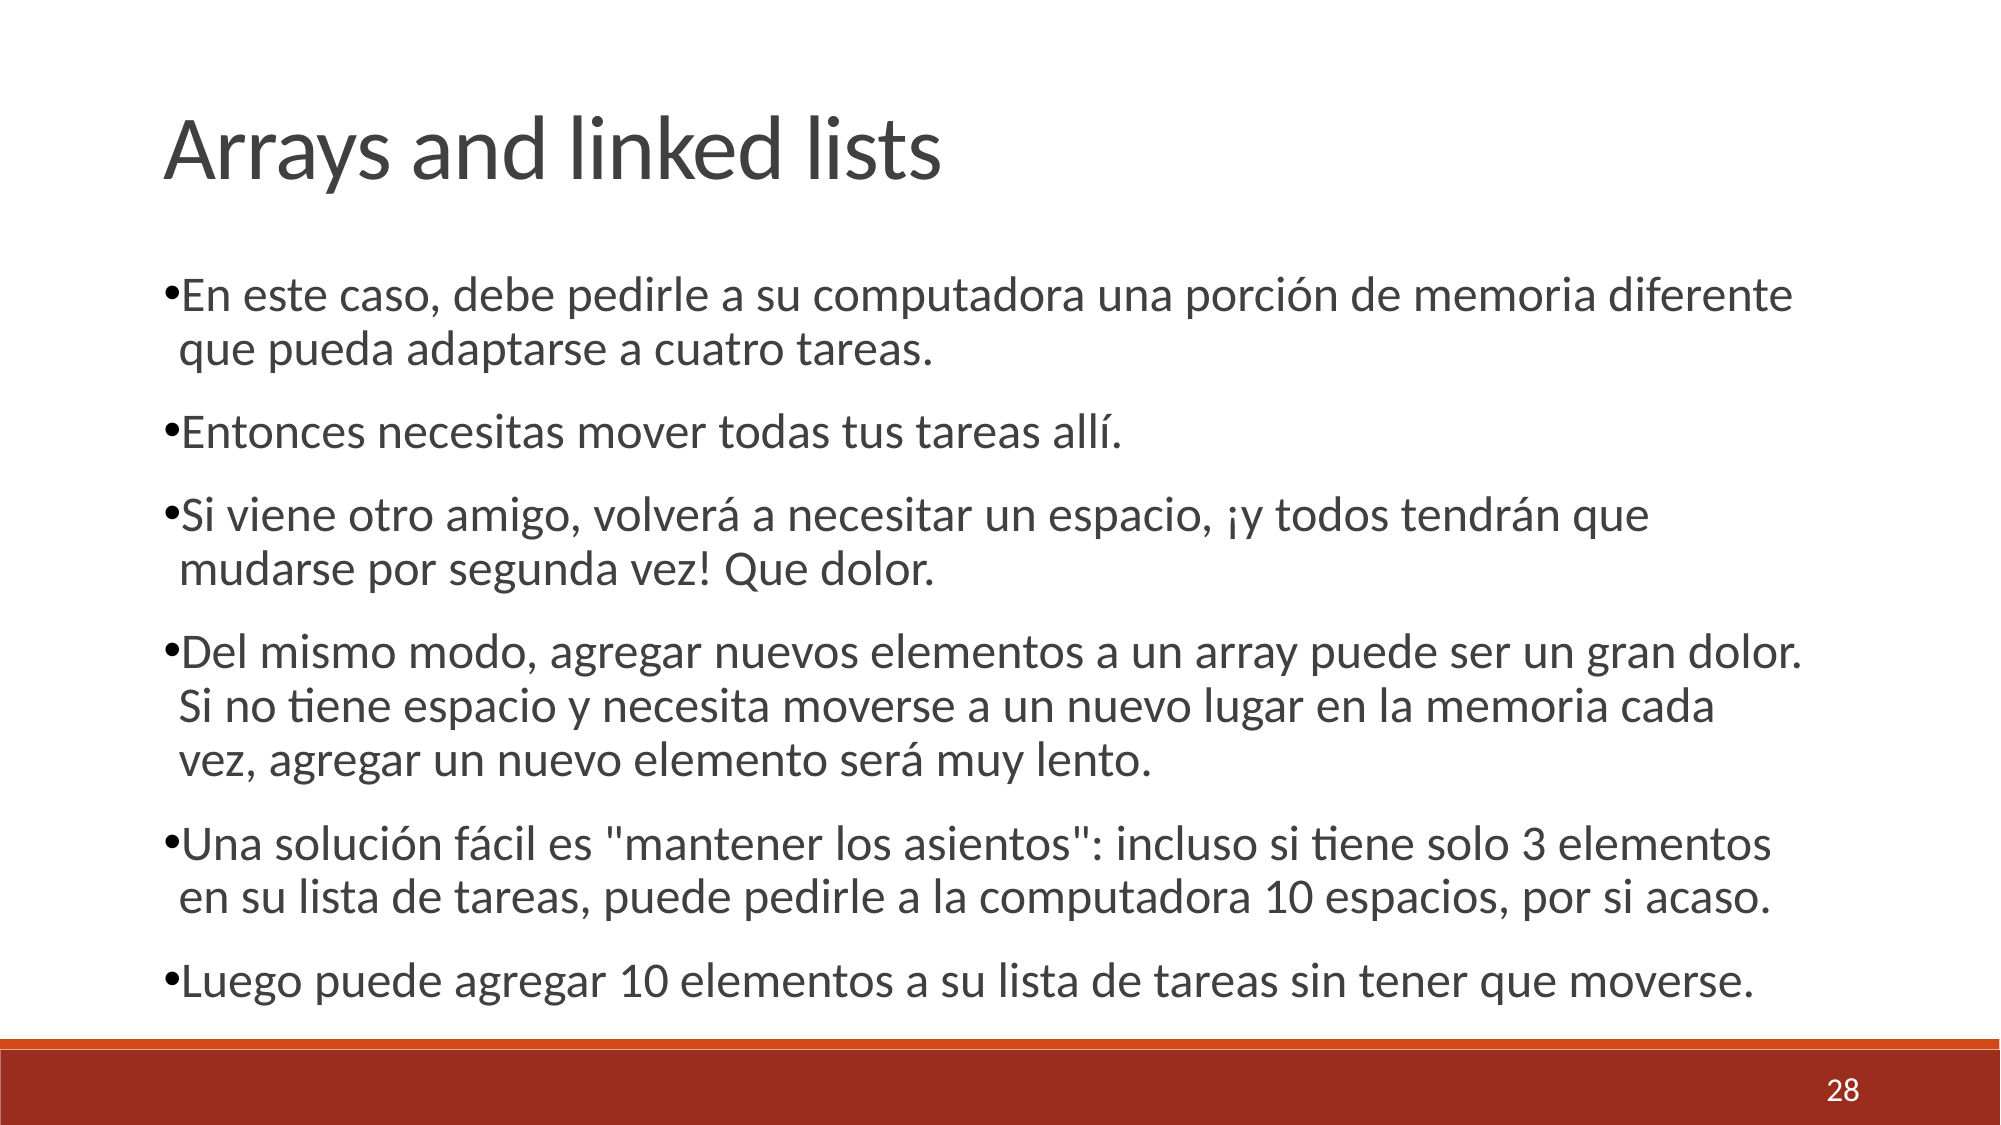

Arrays and linked lists
En este caso, debe pedirle a su computadora una porción de memoria diferente que pueda adaptarse a cuatro tareas.
Entonces necesitas mover todas tus tareas allí.
Si viene otro amigo, volverá a necesitar un espacio, ¡y todos tendrán que mudarse por segunda vez! Que dolor.
Del mismo modo, agregar nuevos elementos a un array puede ser un gran dolor. Si no tiene espacio y necesita moverse a un nuevo lugar en la memoria cada vez, agregar un nuevo elemento será muy lento.
Una solución fácil es "mantener los asientos": incluso si tiene solo 3 elementos en su lista de tareas, puede pedirle a la computadora 10 espacios, por si acaso.
Luego puede agregar 10 elementos a su lista de tareas sin tener que moverse.
28